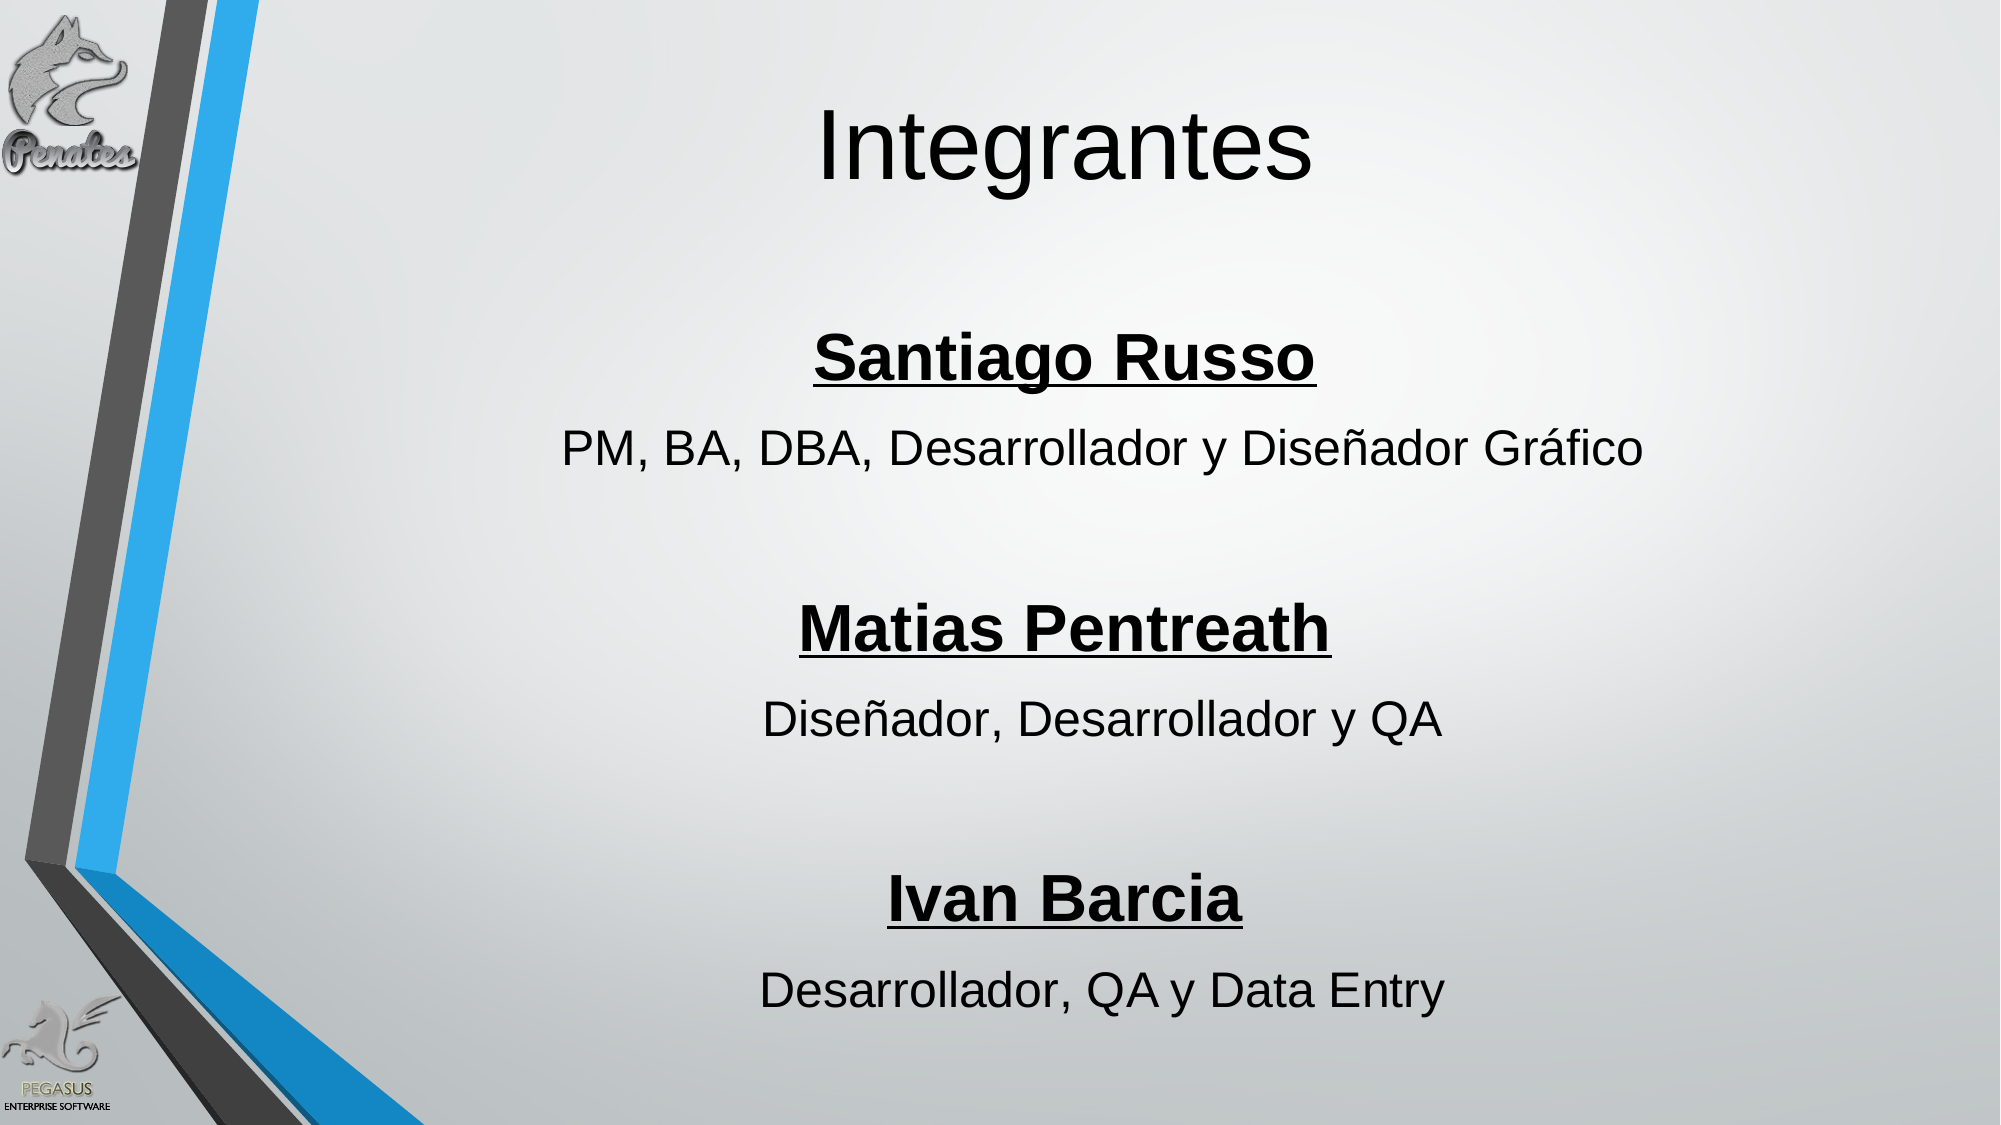

# Integrantes
Santiago Russo
PM, BA, DBA, Desarrollador y Diseñador Gráfico

Matias Pentreath
Diseñador, Desarrollador y QA

Ivan Barcia
Desarrollador, QA y Data Entry